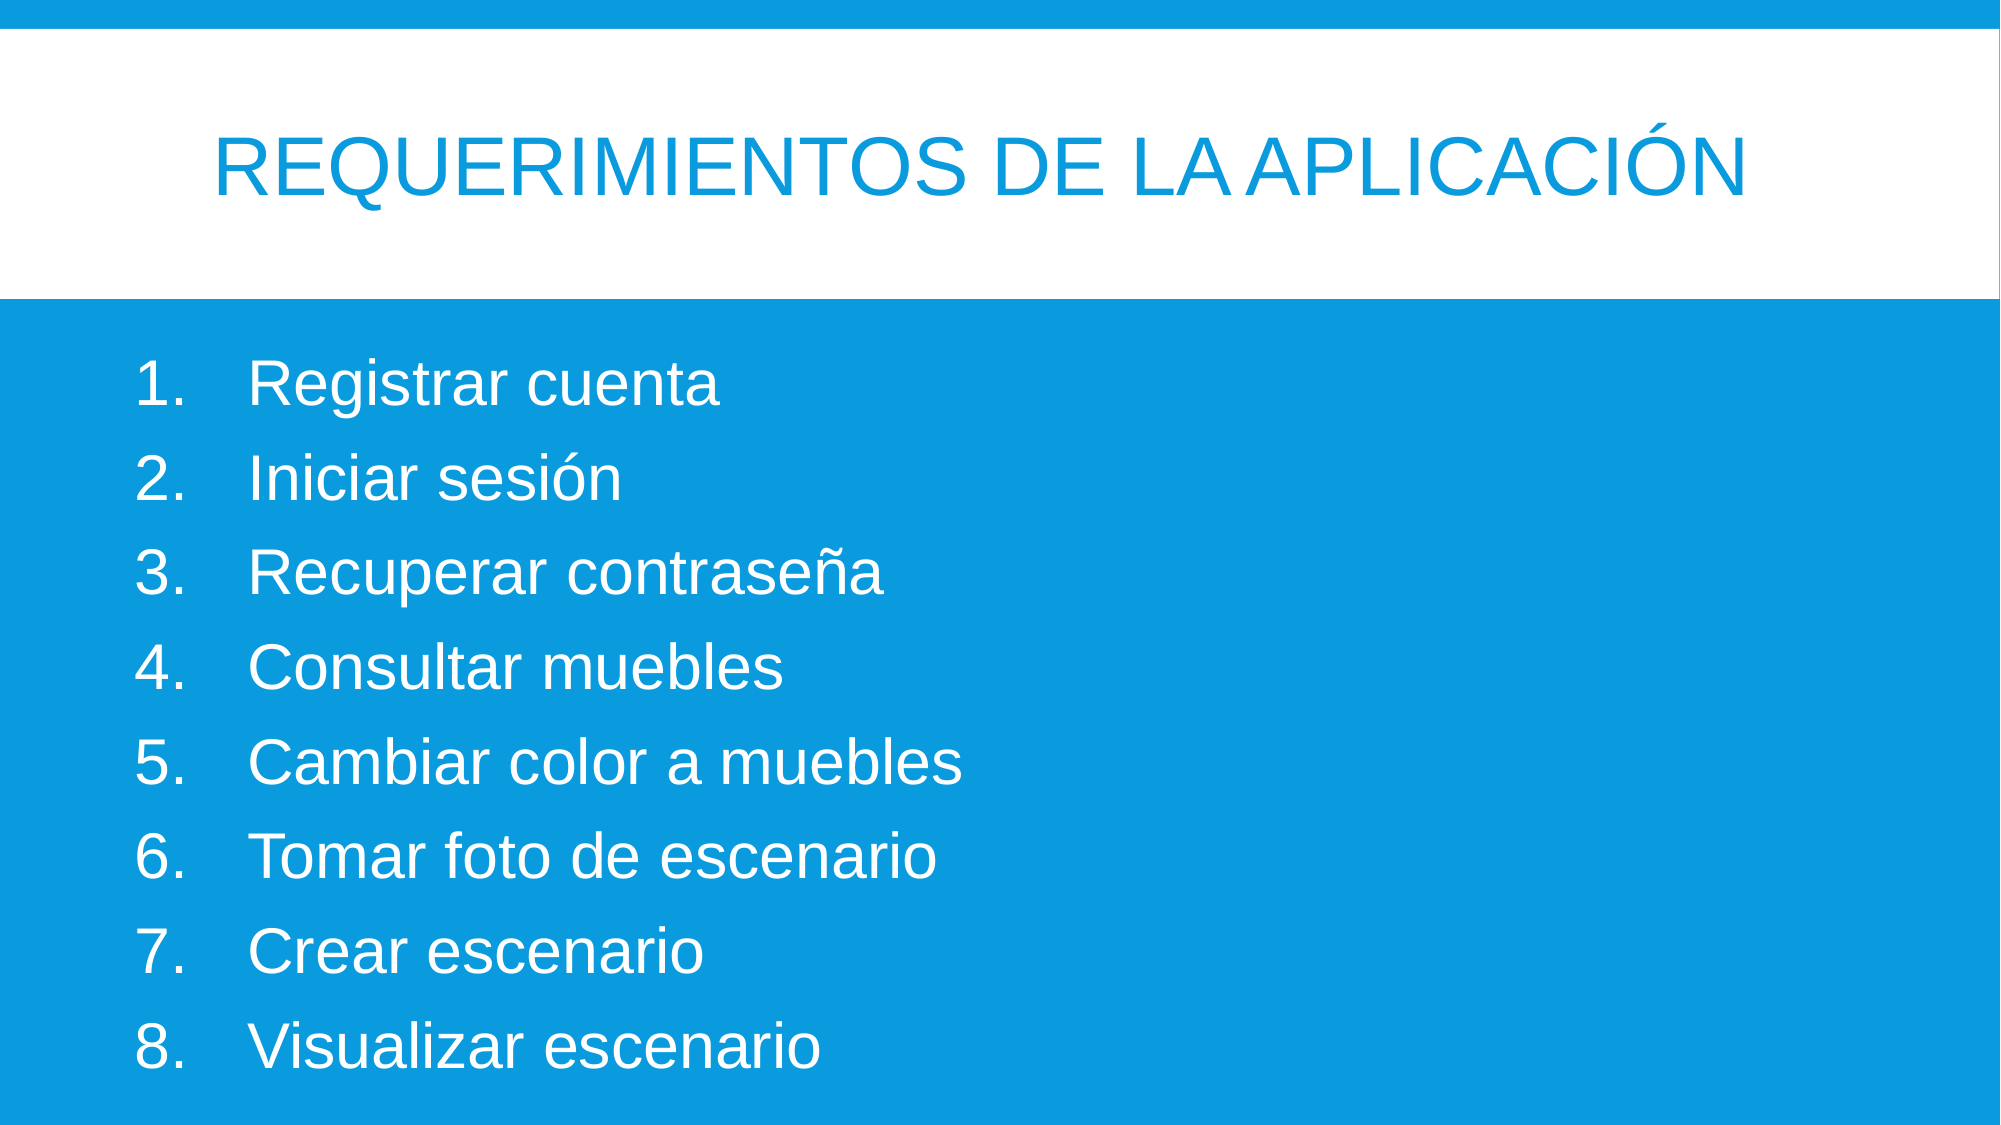

# REQUERIMIENTOS DE LA APLICACIÓN
Registrar cuenta
Iniciar sesión
Recuperar contraseña
Consultar muebles
Cambiar color a muebles
Tomar foto de escenario
Crear escenario
Visualizar escenario